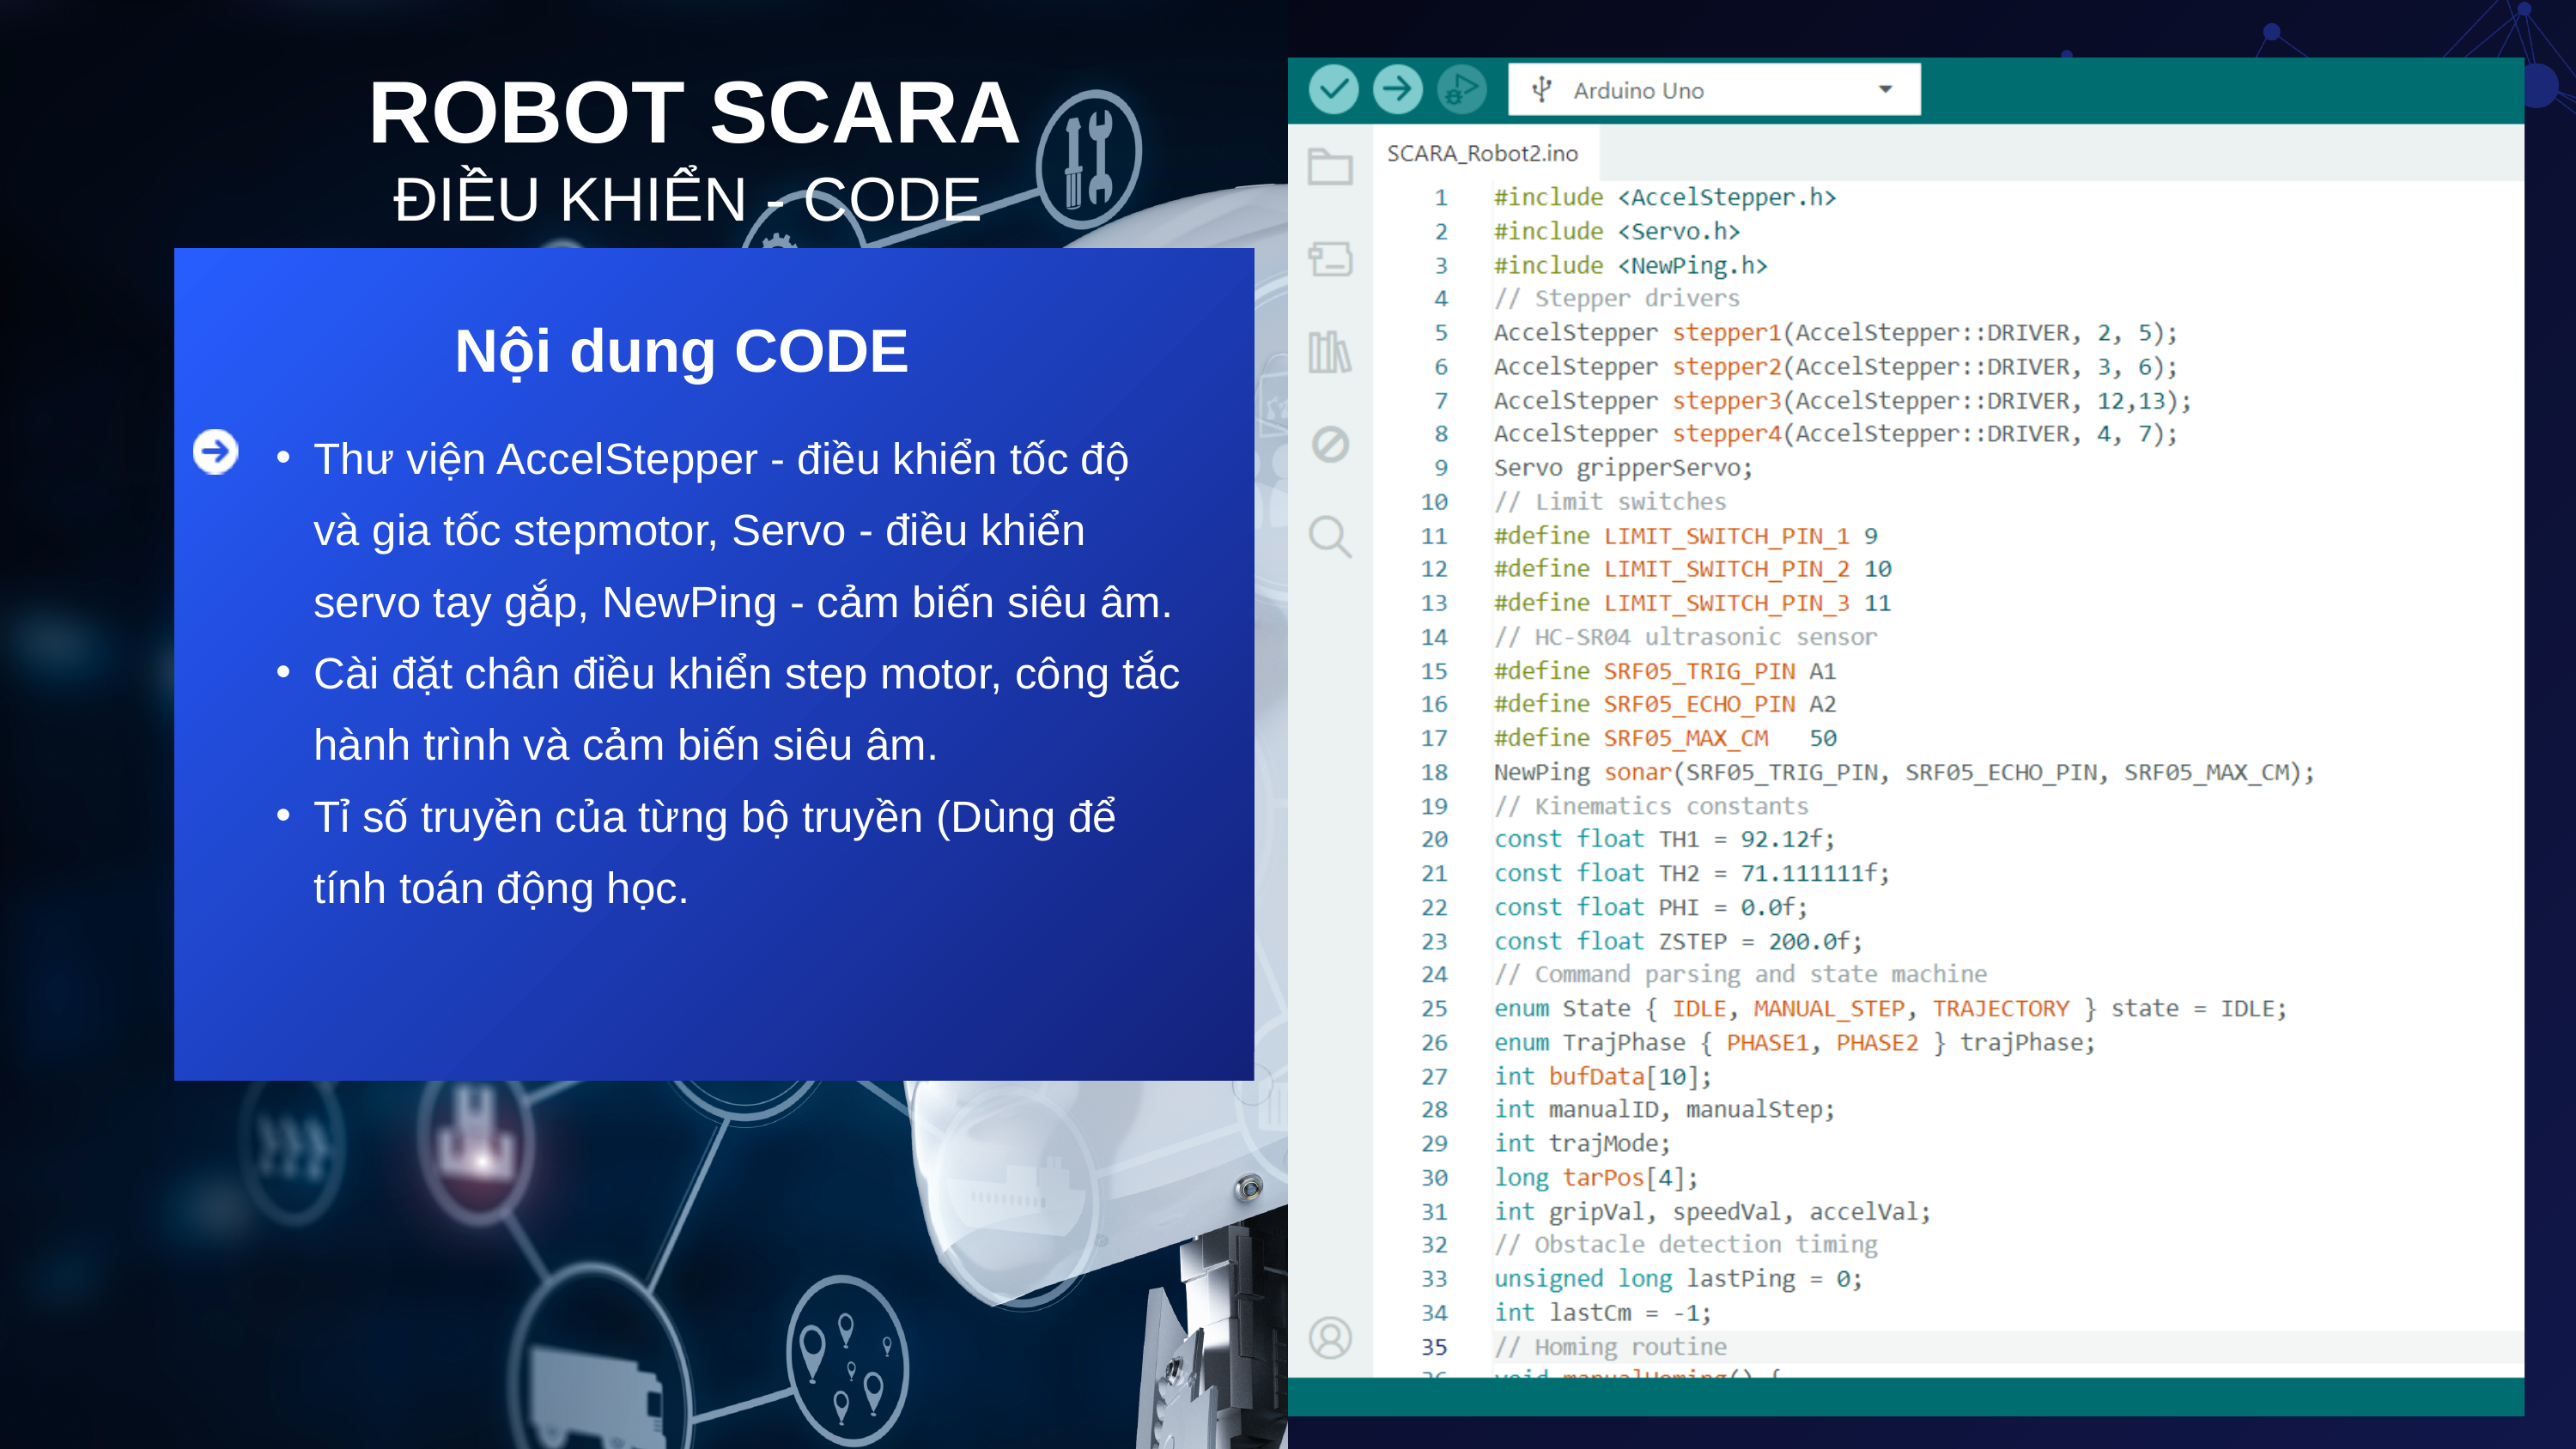

ROBOT SCARA

ĐIỀU KHIỂN - CODE

Nội dung CODE
Thư viện AccelStepper - điều khiển tốc độ và gia tốc stepmotor, Servo - điều khiển servo tay gắp, NewPing - cảm biến siêu âm.
Cài đặt chân điều khiển step motor, công tắc hành trình và cảm biến siêu âm.
Tỉ số truyền của từng bộ truyền (Dùng để tính toán động học.